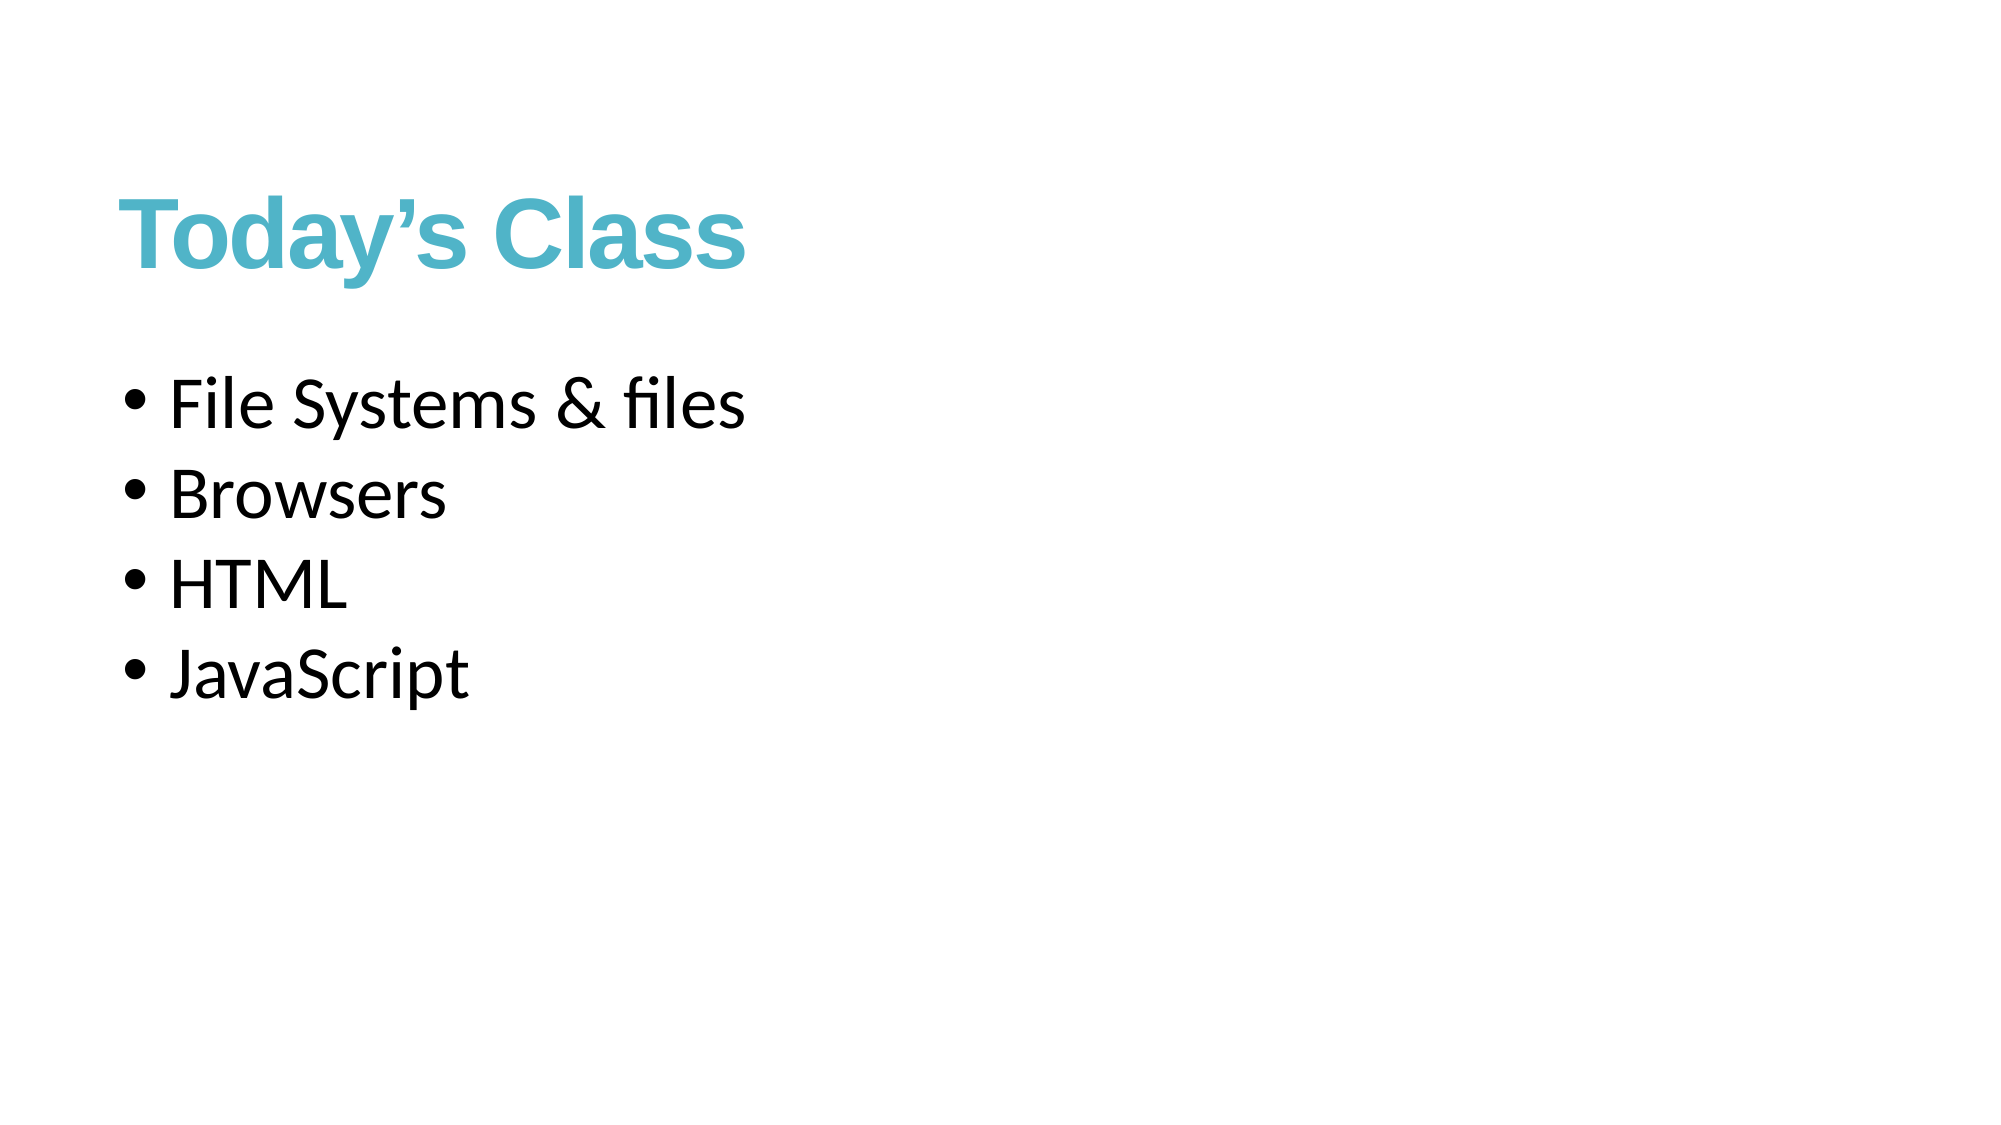

# Today’s Class
File Systems & files
Browsers
HTML
JavaScript